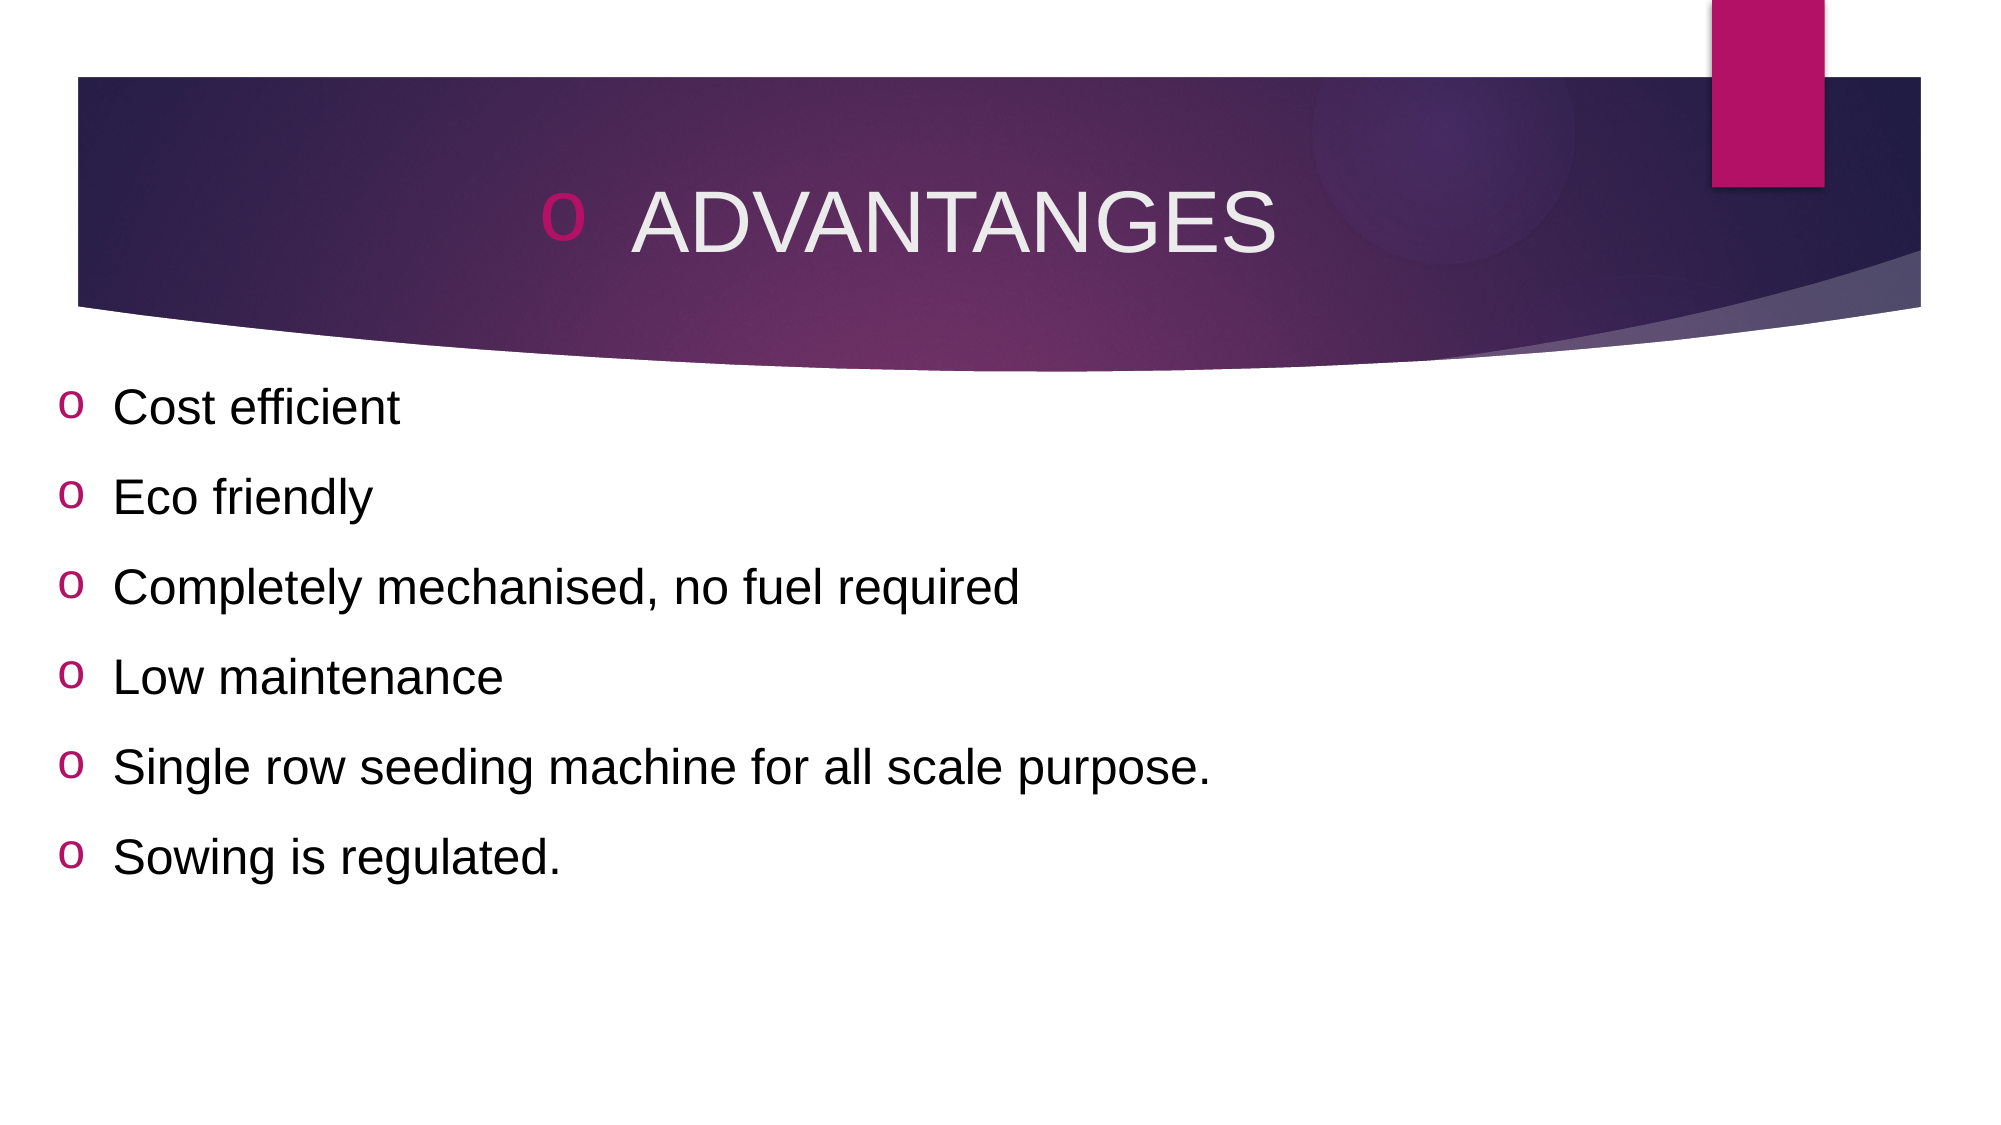

# ADVANTANGES
Cost efficient
Eco friendly
Completely mechanised, no fuel required
Low maintenance
Single row seeding machine for all scale purpose.
Sowing is regulated.